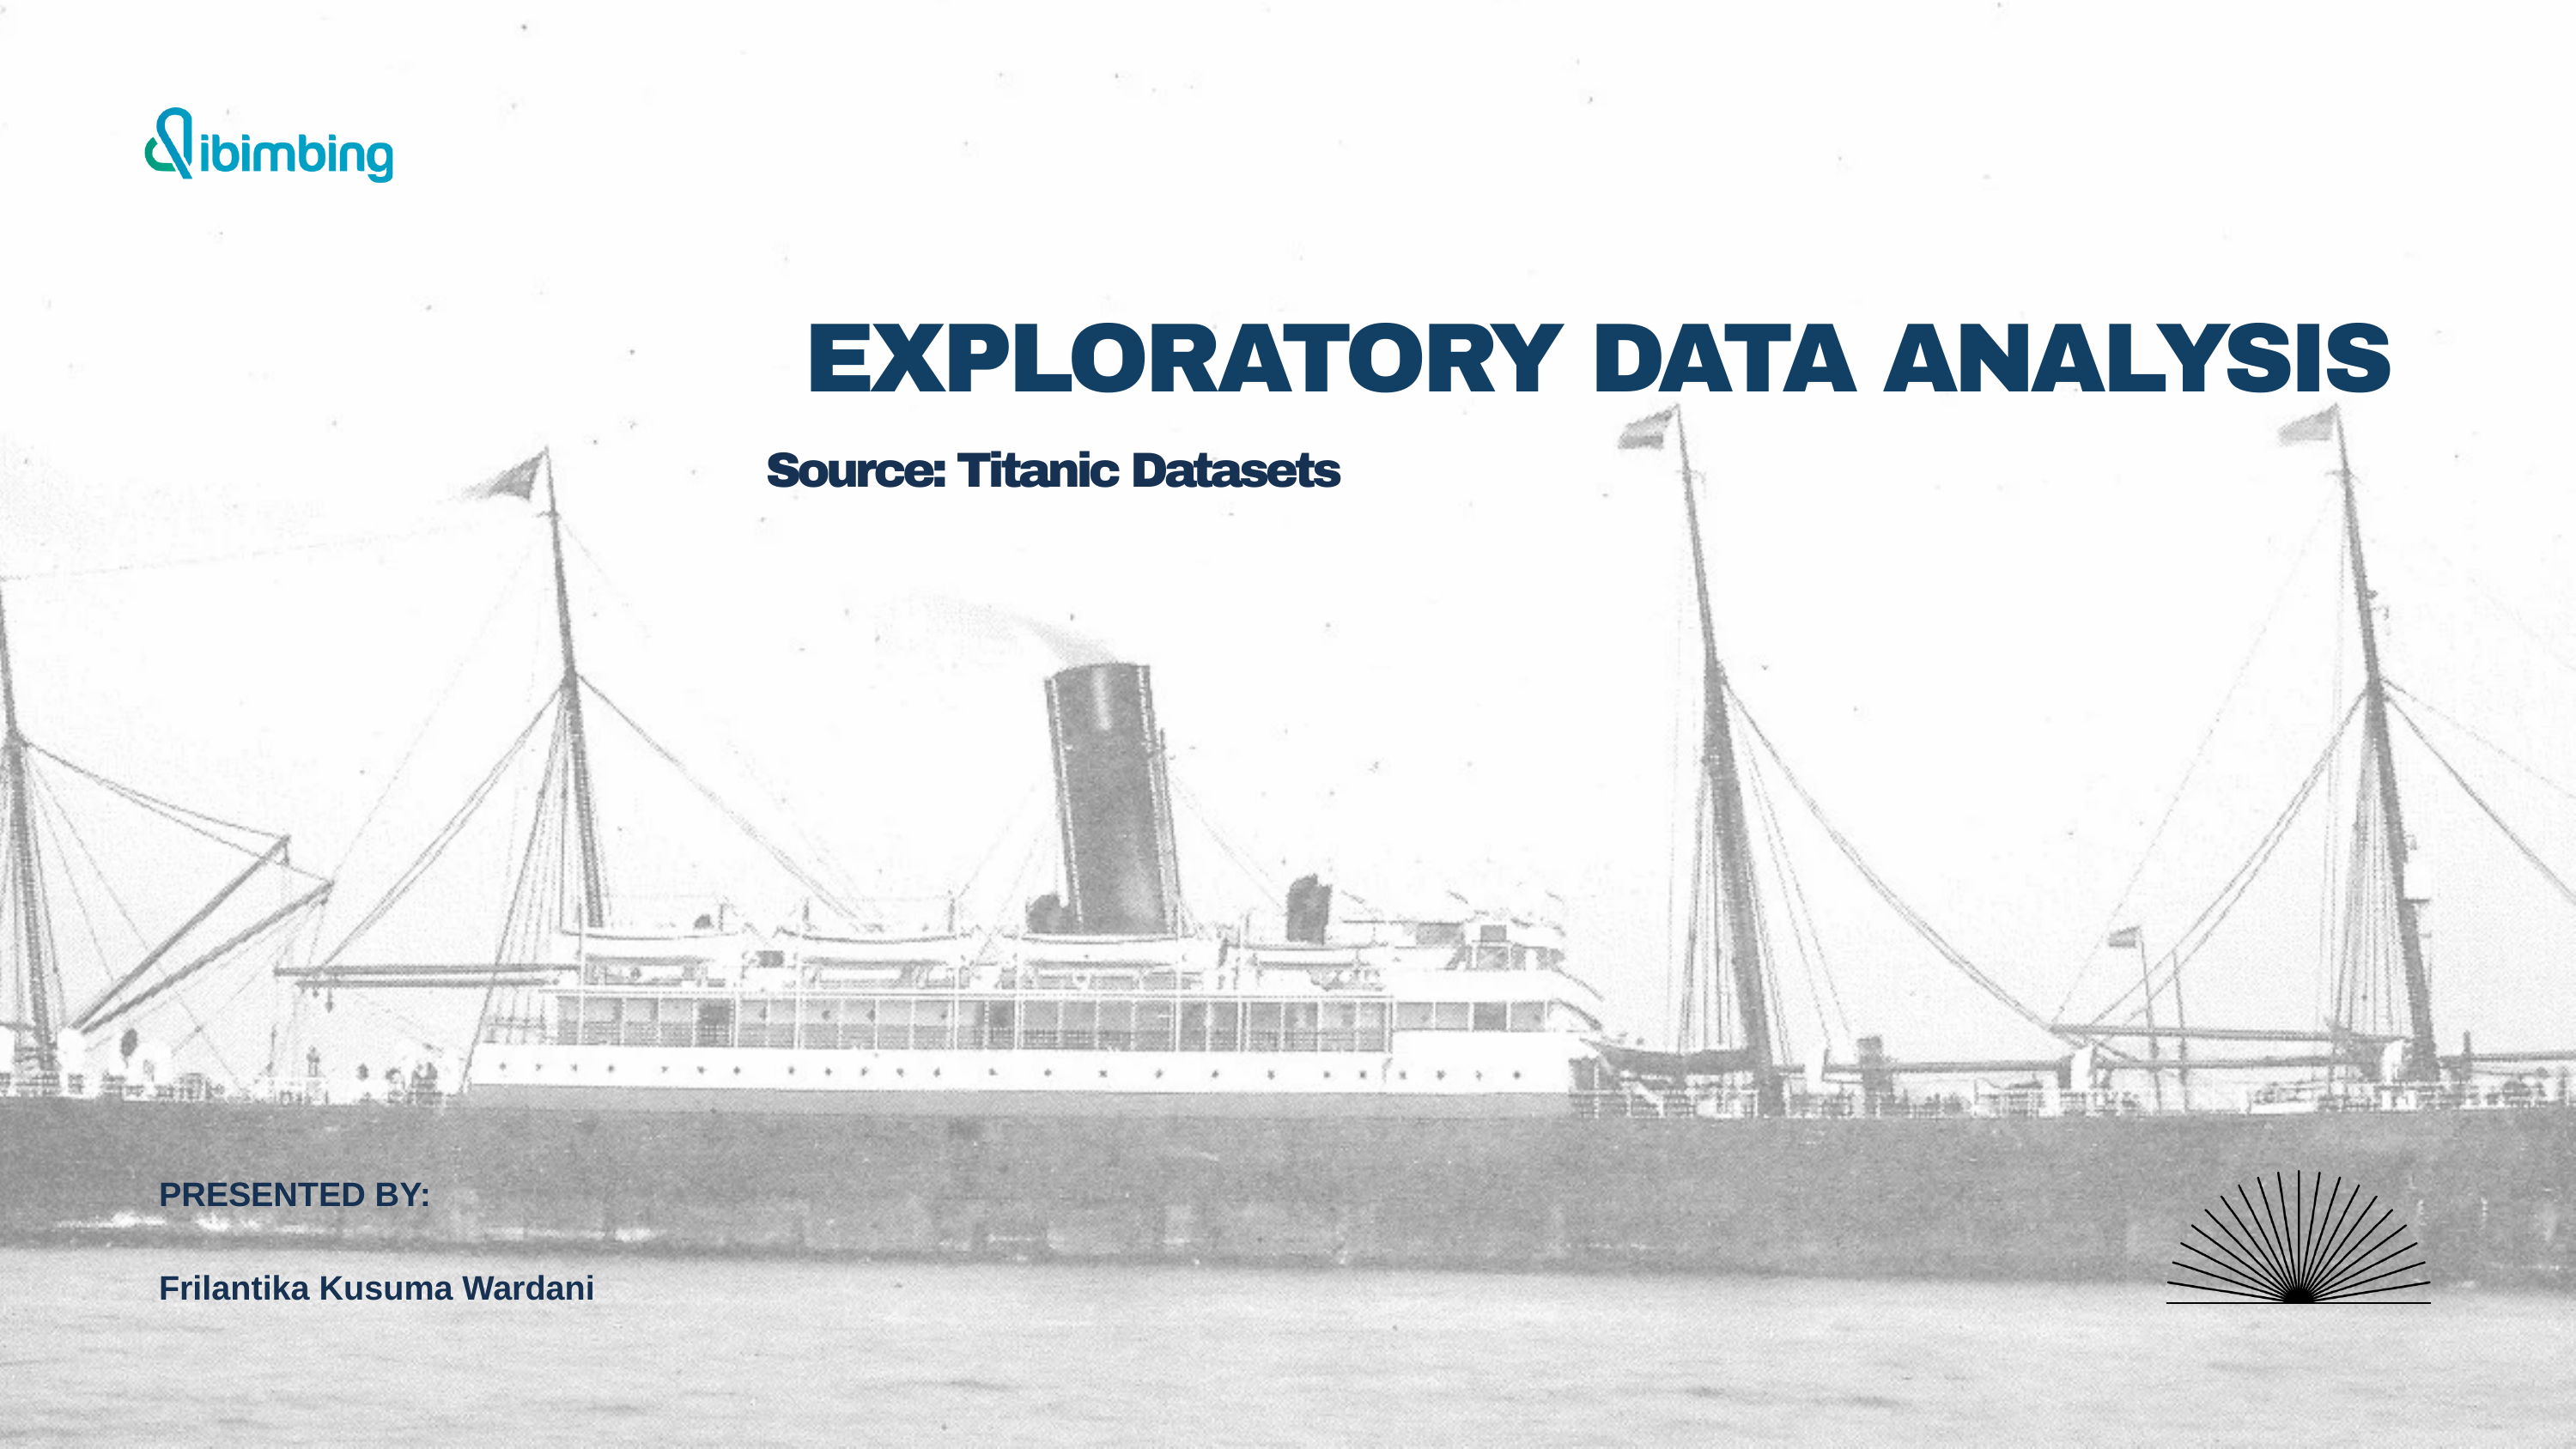

EXPLORATORY DATA ANALYSIS

Source: Titanic Datasets
PRESENTED BY:

Frilantika Kusuma Wardani